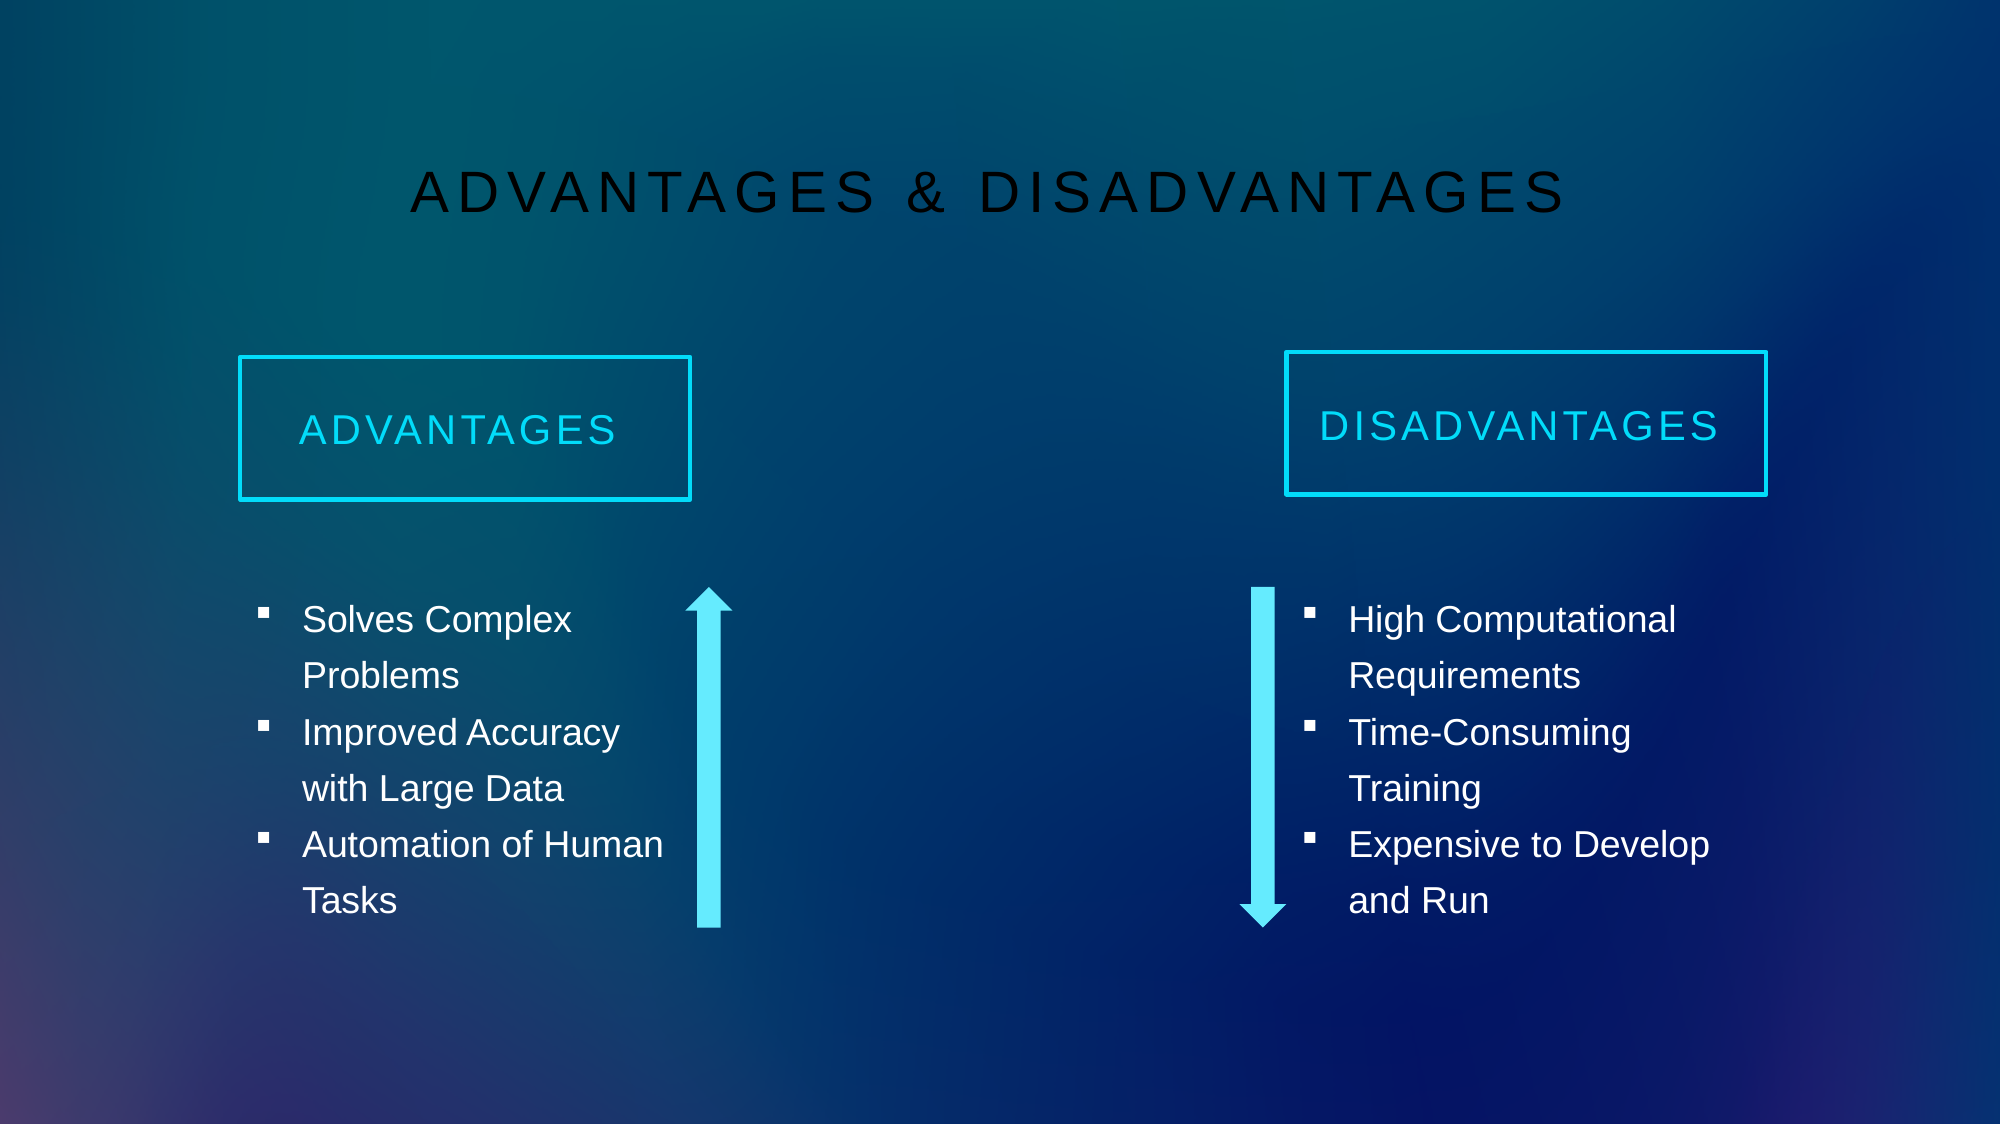

# Advantages & disadvantages
Disadvantages
Advantages
High Computational Requirements
Time-Consuming Training
Expensive to Develop and Run
Solves Complex Problems
Improved Accuracy with Large Data
Automation of Human Tasks